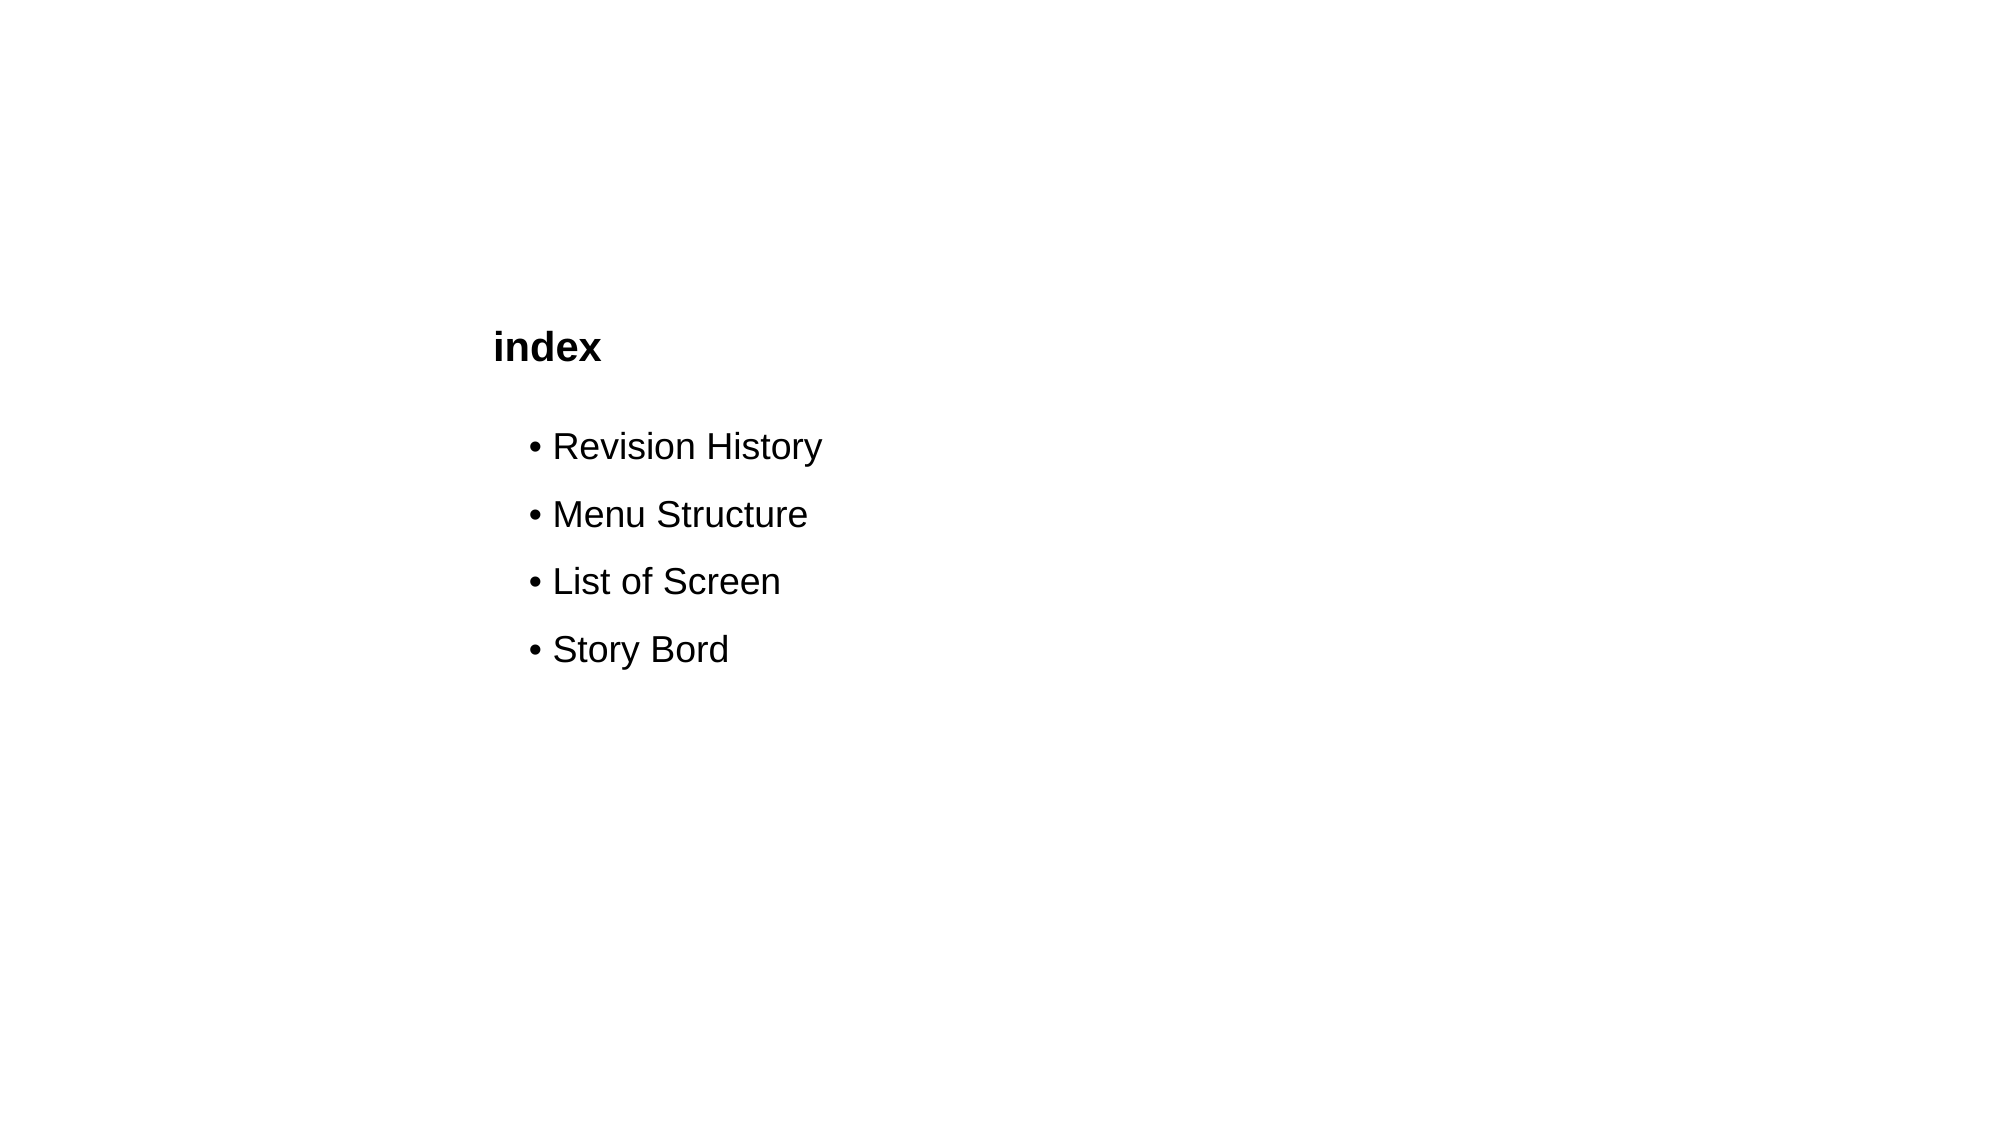

index
• Revision History
• Menu Structure
• List of Screen
• Story Bord